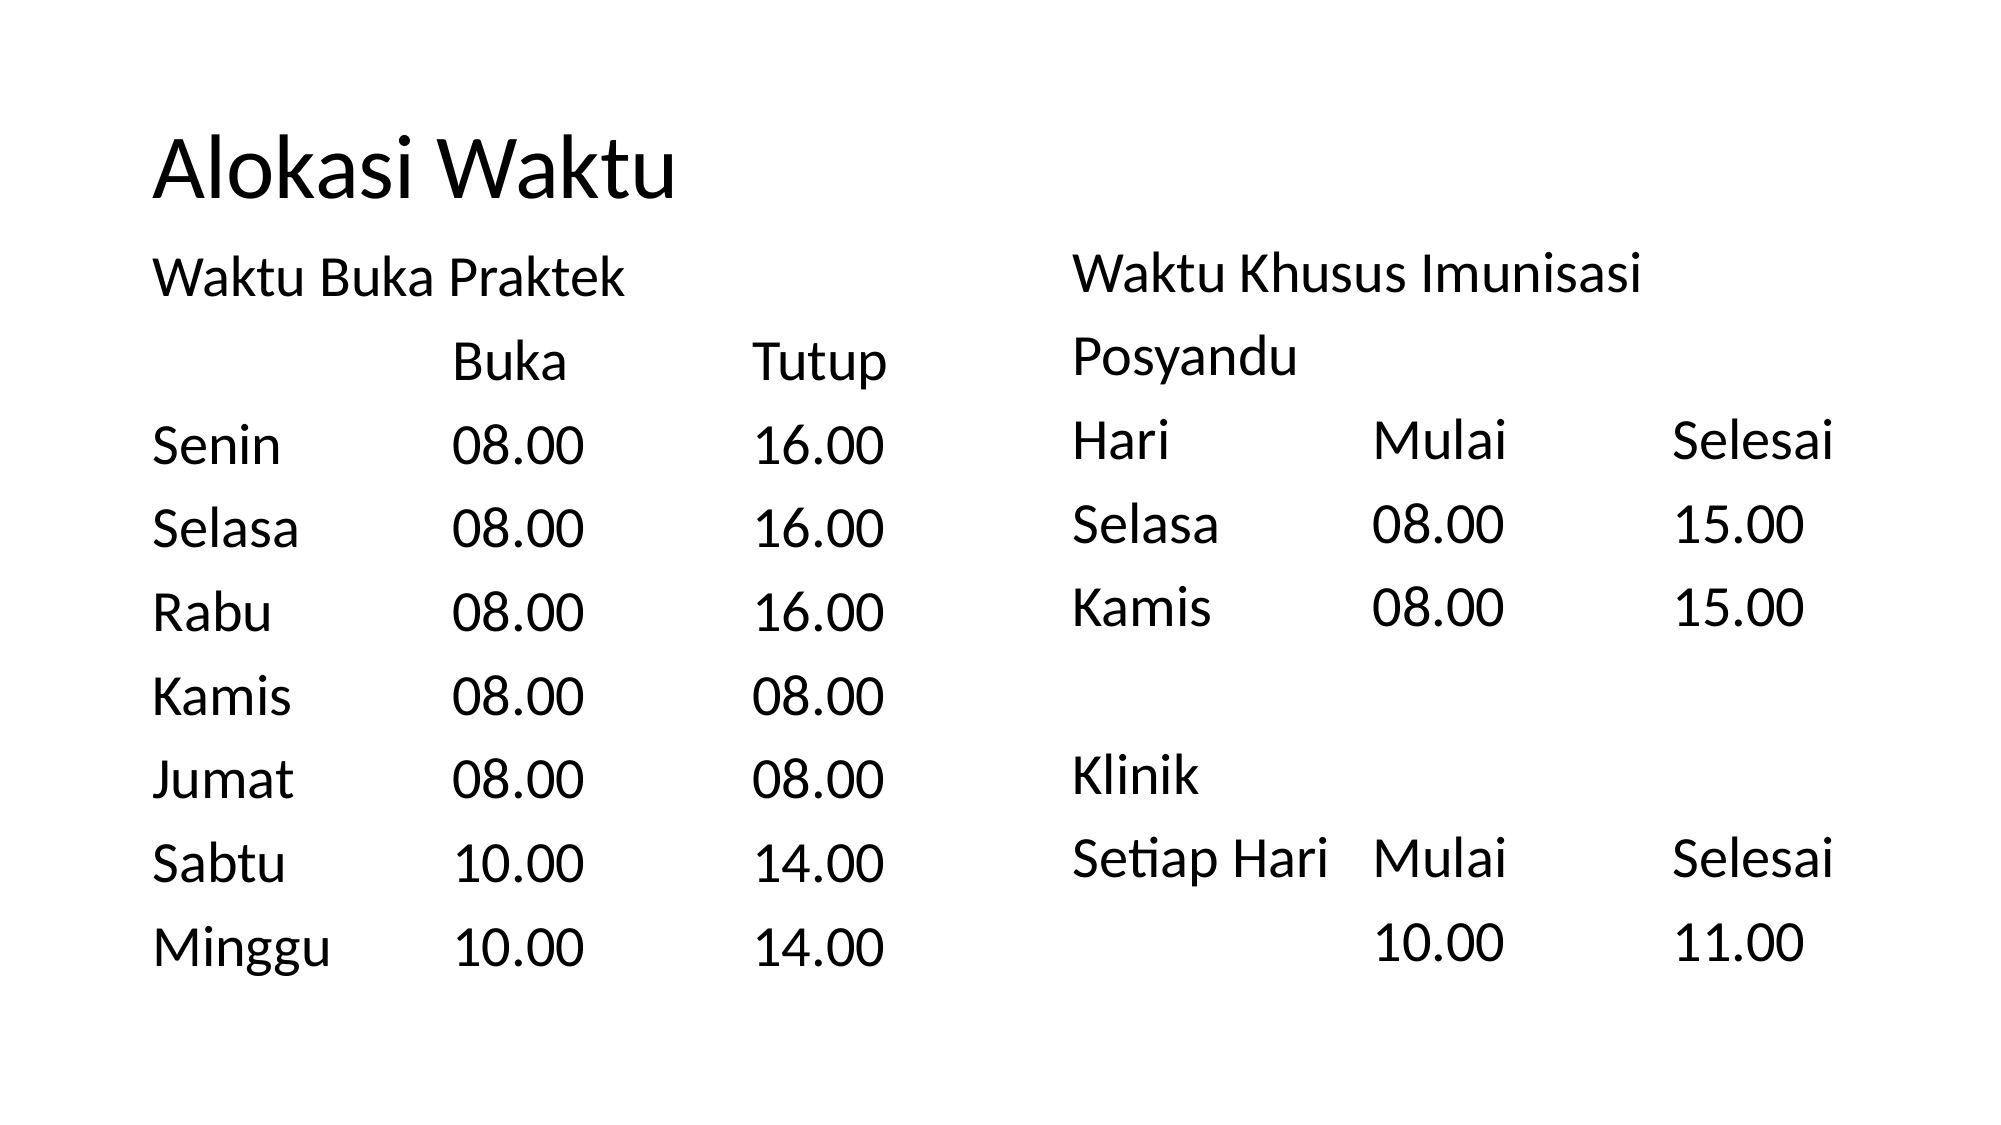

# Alokasi Waktu
Waktu Khusus Imunisasi
Posyandu
Hari		Mulai		Selesai
Selasa 	08.00		15.00
Kamis		08.00		15.00

Klinik
Setiap Hari 	Mulai		Selesai
		10.00		11.00

Waktu Buka Praktek
		Buka 		Tutup
Senin		08.00		16.00
Selasa		08.00		16.00
Rabu		08.00		16.00
Kamis	 	08.00		08.00
Jumat 	08.00		08.00
Sabtu		10.00		14.00
Minggu	10.00		14.00